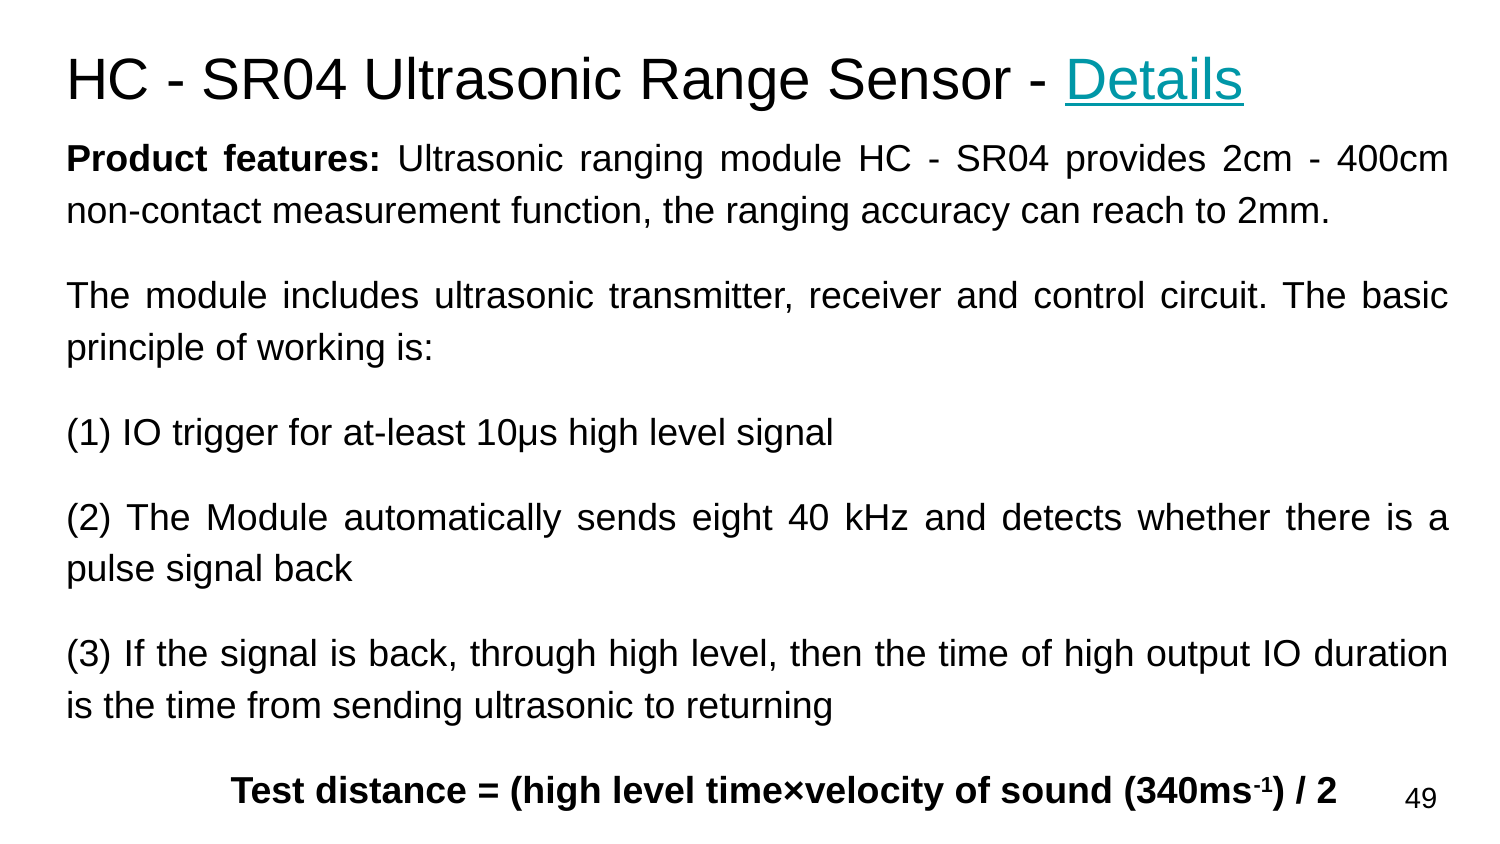

# HC - SR04 Ultrasonic Range Sensor - Details
Product features: Ultrasonic ranging module HC - SR04 provides 2cm - 400cm non-contact measurement function, the ranging accuracy can reach to 2mm.
The module includes ultrasonic transmitter, receiver and control circuit. The basic principle of working is:
(1) IO trigger for at-least 10μs high level signal
(2) The Module automatically sends eight 40 kHz and detects whether there is a pulse signal back
(3) If the signal is back, through high level, then the time of high output IO duration is the time from sending ultrasonic to returning
     Test distance = (high level time×velocity of sound (340ms-1) / 2
49